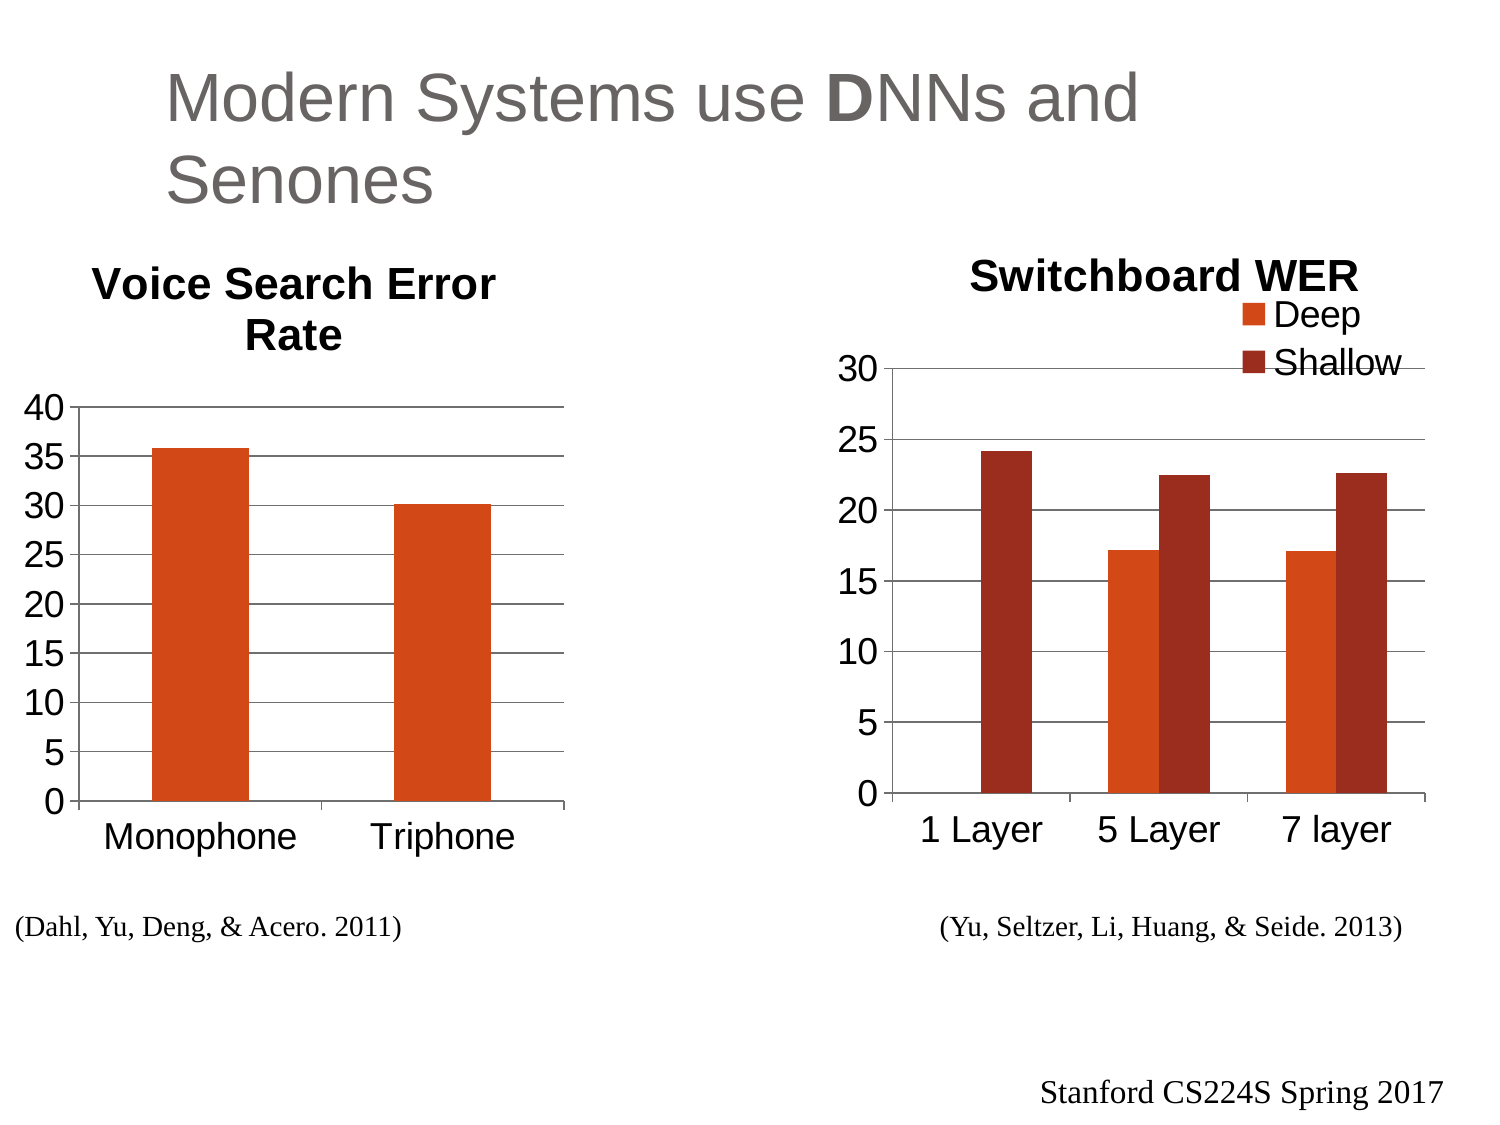

# Modern Systems use DNNs and Senones

### Chart:

| Category | Voice Search Error Rate |
|---|---|
| Monophone | 35.80000000000001 |
| Triphone | 30.09999999999999 |

### Chart: Switchboard WER

| Category | Deep | Shallow |
|---|---|---|
| 1 Layer | None | 24.2 |
| 5 Layer | 17.2 | 22.5 |
| 7 layer | 17.1 | 22.6 |
(Dahl, Yu, Deng, & Acero. 2011)
(Yu, Seltzer, Li, Huang, & Seide. 2013)